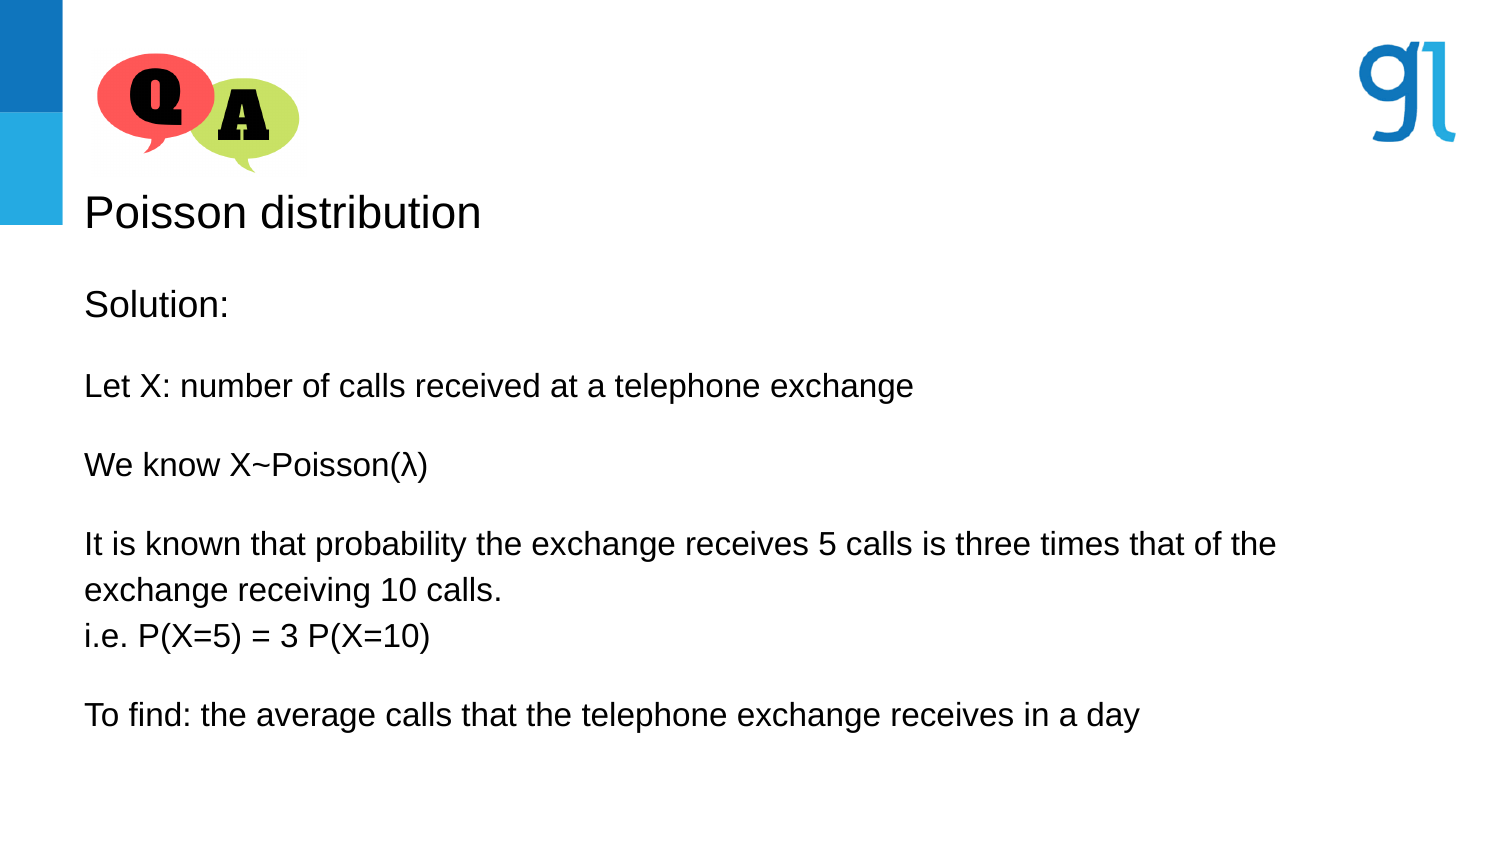

Poisson distribution
Solution:
Let X: number of calls received at a telephone exchange
We know X~Poisson(λ)
It is known that probability the exchange receives 5 calls is three times that of the exchange receiving 10 calls.
i.e. P(X=5) = 3 P(X=10)
To find: the average calls that the telephone exchange receives in a day